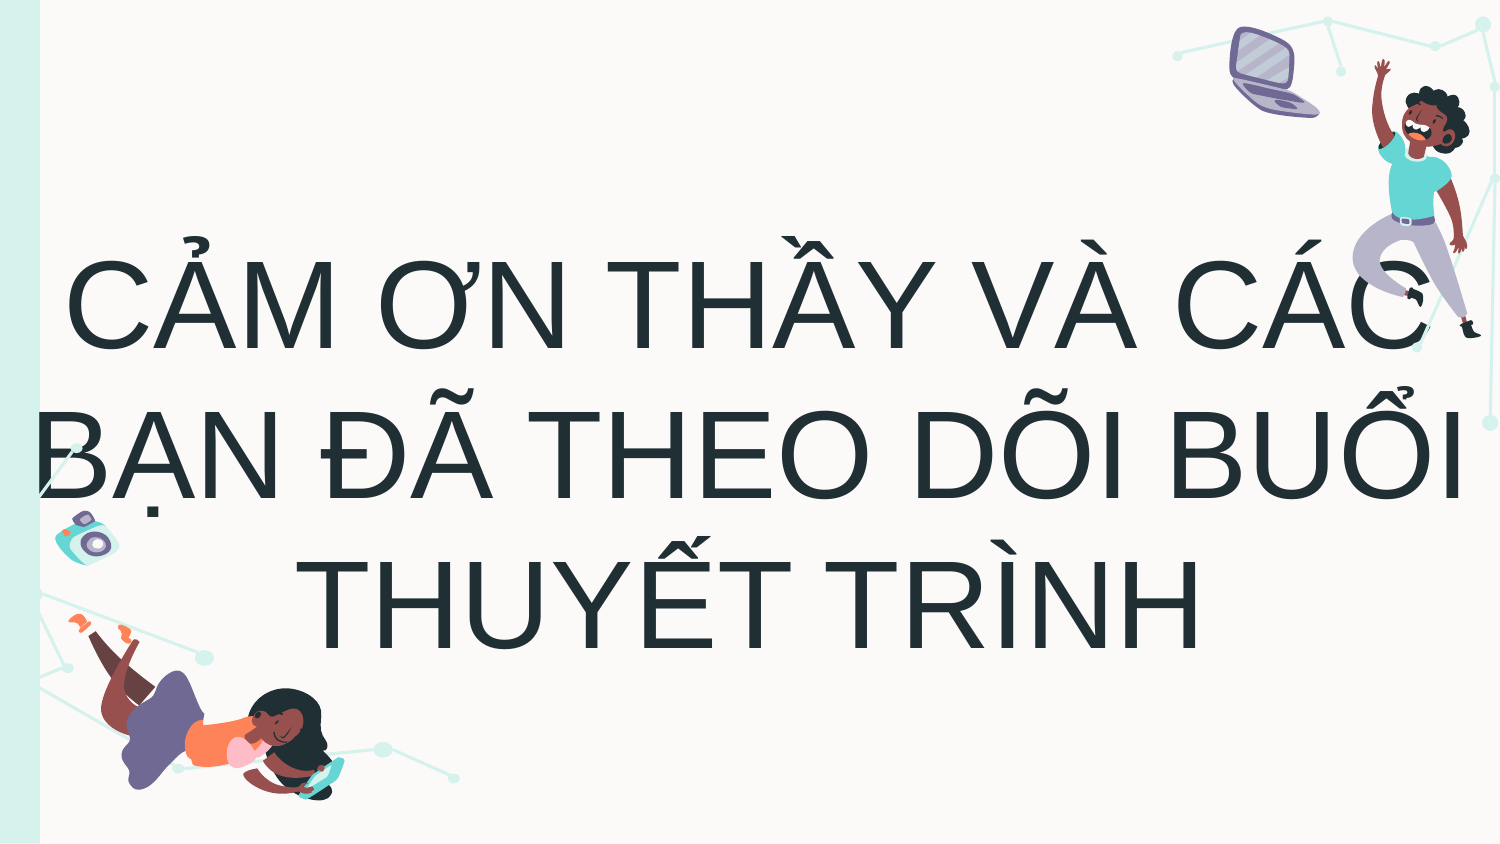

# CẢM ƠN THẦY VÀ CÁC BẠN ĐÃ THEO DÕI BUỔI THUYẾT TRÌNH